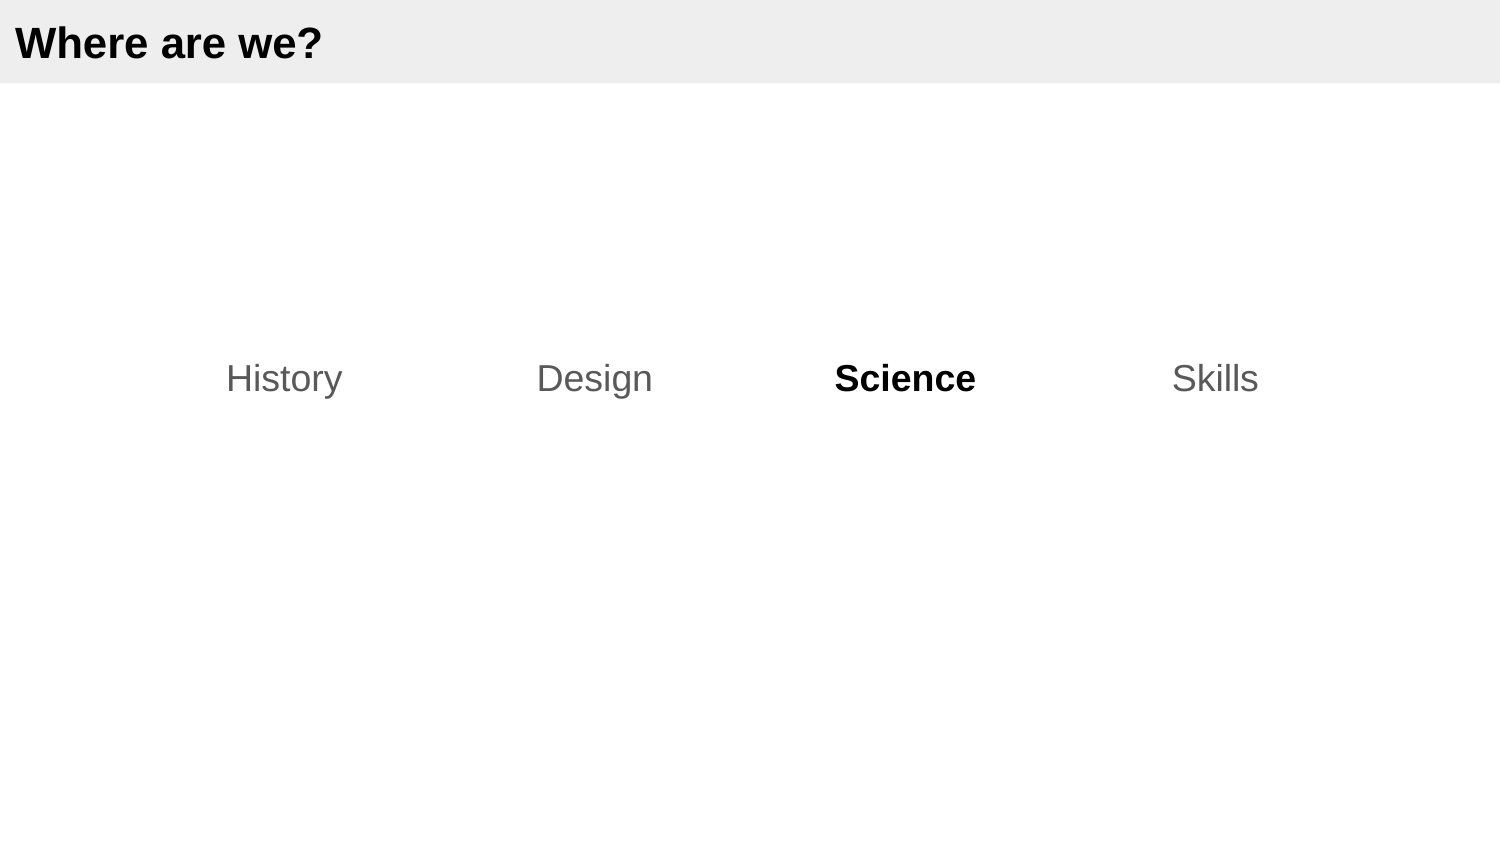

Where are we?

History
Design
Science
Skills